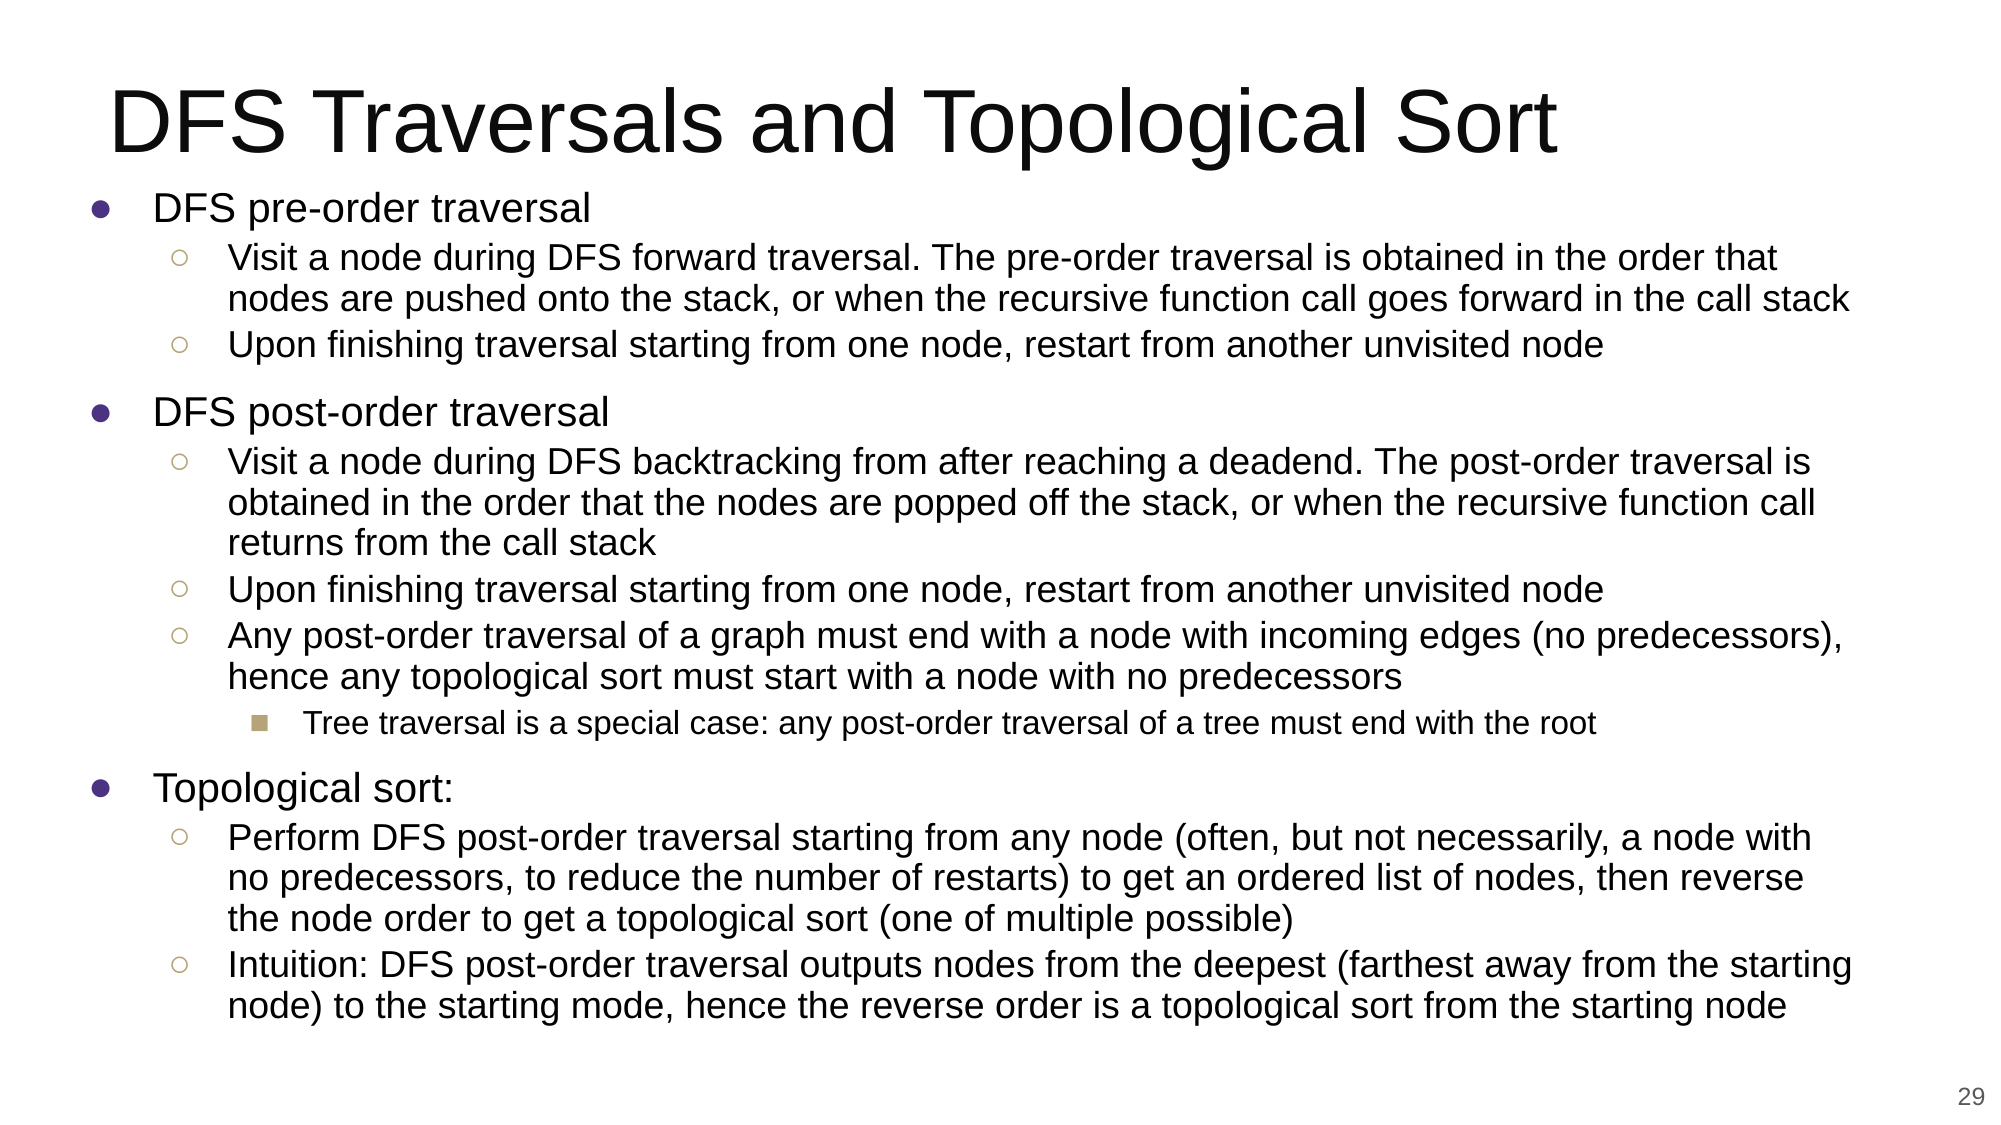

# DFS Traversals and Topological Sort
DFS pre-order traversal
Visit a node during DFS forward traversal. The pre-order traversal is obtained in the order that nodes are pushed onto the stack, or when the recursive function call goes forward in the call stack
Upon finishing traversal starting from one node, restart from another unvisited node
DFS post-order traversal
Visit a node during DFS backtracking from after reaching a deadend. The post-order traversal is obtained in the order that the nodes are popped off the stack, or when the recursive function call returns from the call stack
Upon finishing traversal starting from one node, restart from another unvisited node
Any post-order traversal of a graph must end with a node with incoming edges (no predecessors), hence any topological sort must start with a node with no predecessors
Tree traversal is a special case: any post-order traversal of a tree must end with the root
Topological sort:
Perform DFS post-order traversal starting from any node (often, but not necessarily, a node with no predecessors, to reduce the number of restarts) to get an ordered list of nodes, then reverse the node order to get a topological sort (one of multiple possible)
Intuition: DFS post-order traversal outputs nodes from the deepest (farthest away from the starting node) to the starting mode, hence the reverse order is a topological sort from the starting node